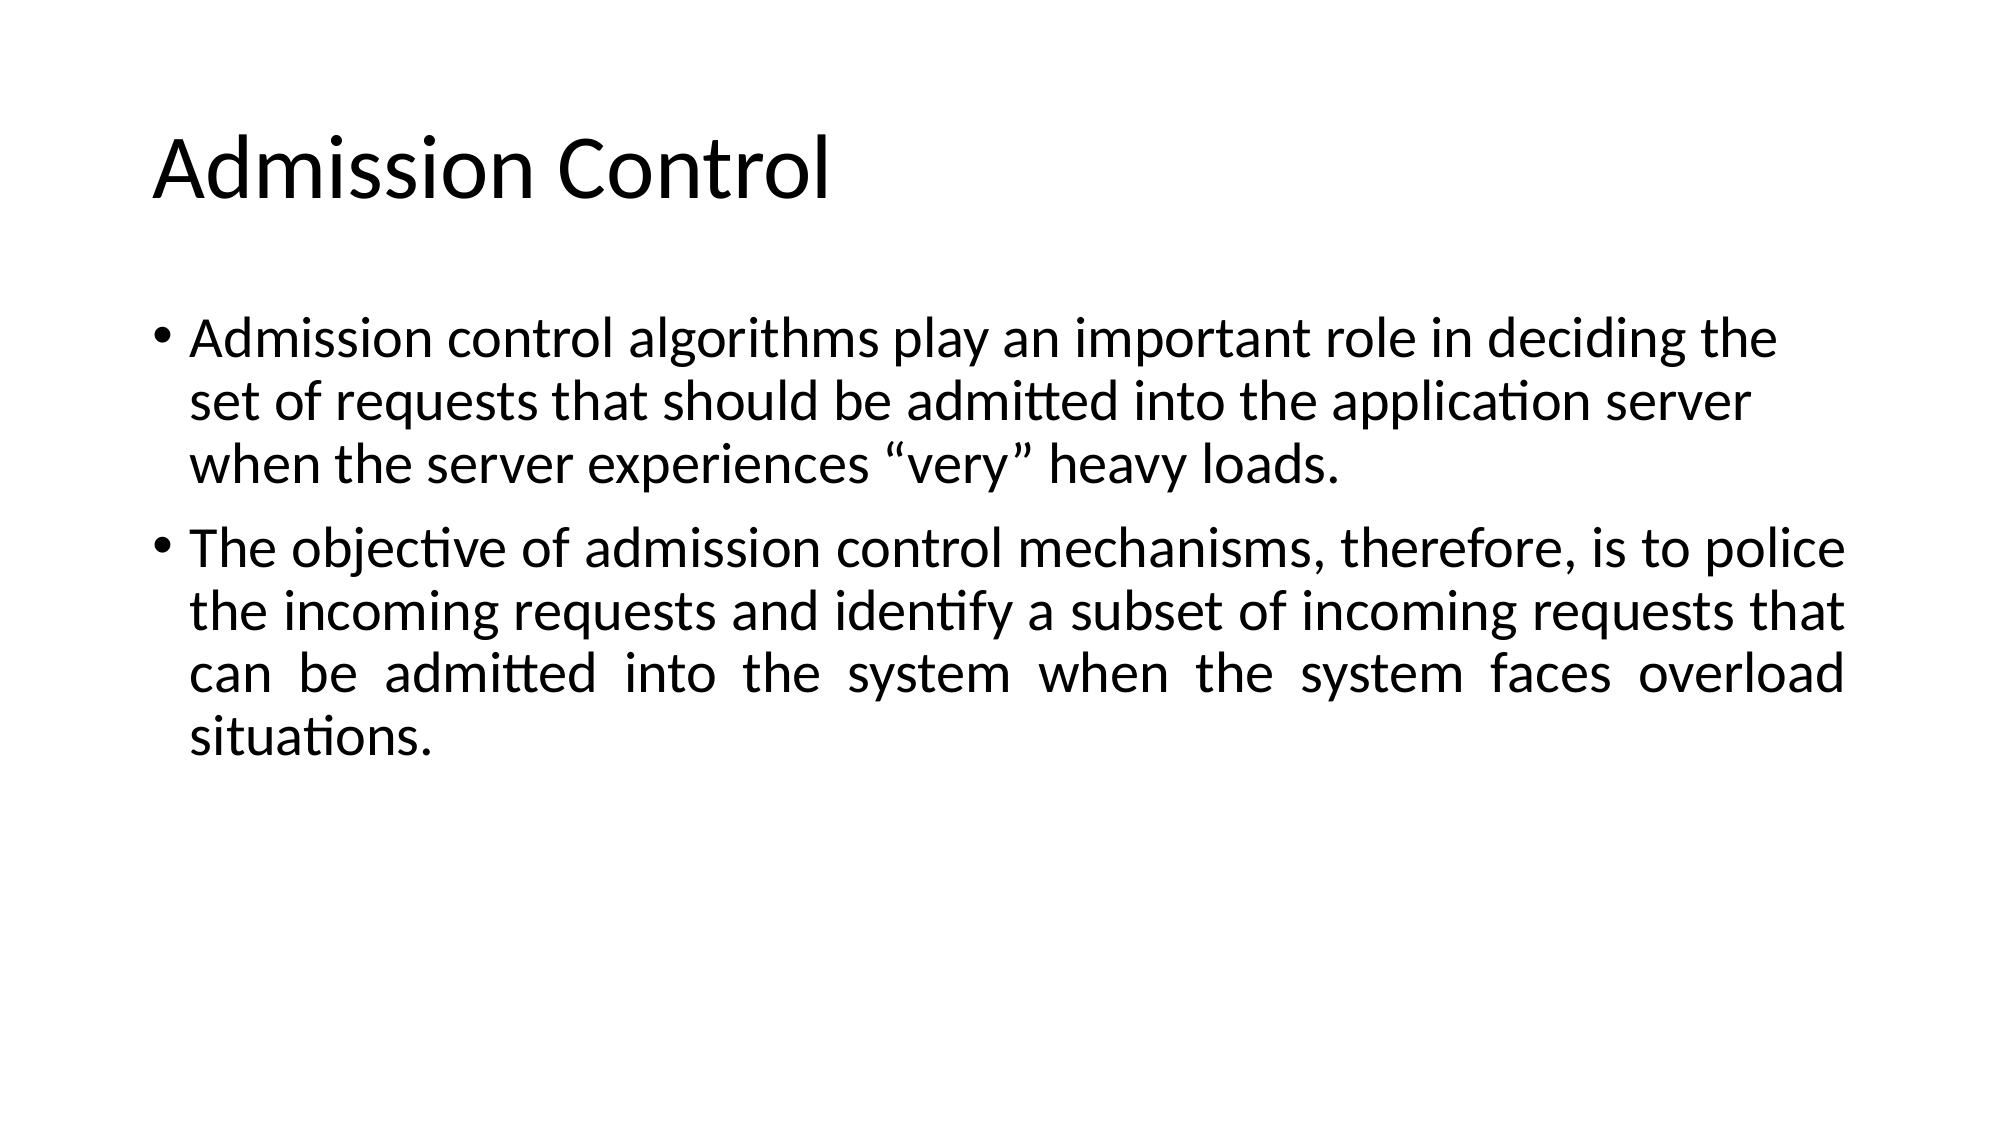

# Admission Control
Admission control algorithms play an important role in deciding the set of requests that should be admitted into the application server when the server experiences “very” heavy loads.
The objective of admission control mechanisms, therefore, is to police the incoming requests and identify a subset of incoming requests that can be admitted into the system when the system faces overload situations.